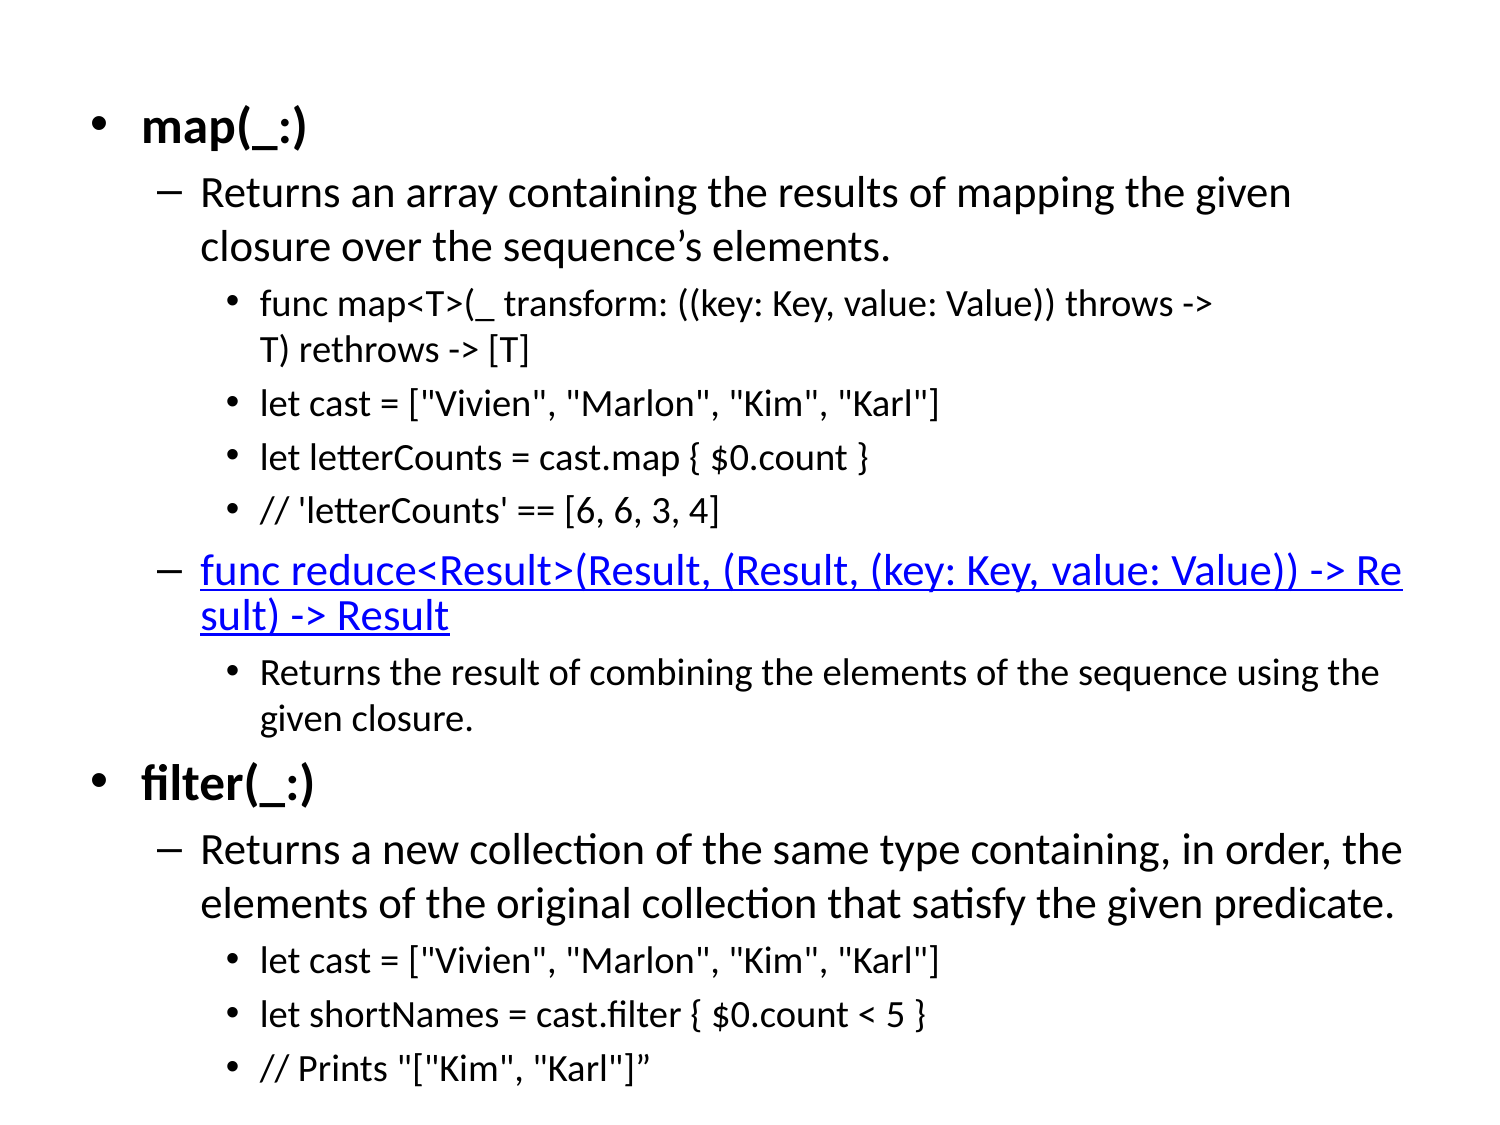

map(_:)
Returns an array containing the results of mapping the given closure over the sequence’s elements.
func map<T>(_ transform: ((key: Key, value: Value)) throws -> T) rethrows -> [T]
let cast = ["Vivien", "Marlon", "Kim", "Karl"]
let letterCounts = cast.map { $0.count }
// 'letterCounts' == [6, 6, 3, 4]
func reduce<Result>(Result, (Result, (key: Key, value: Value)) -> Result) -> Result
Returns the result of combining the elements of the sequence using the given closure.
filter(_:)
Returns a new collection of the same type containing, in order, the elements of the original collection that satisfy the given predicate.
let cast = ["Vivien", "Marlon", "Kim", "Karl"]
let shortNames = cast.filter { $0.count < 5 }
// Prints "["Kim", "Karl"]”